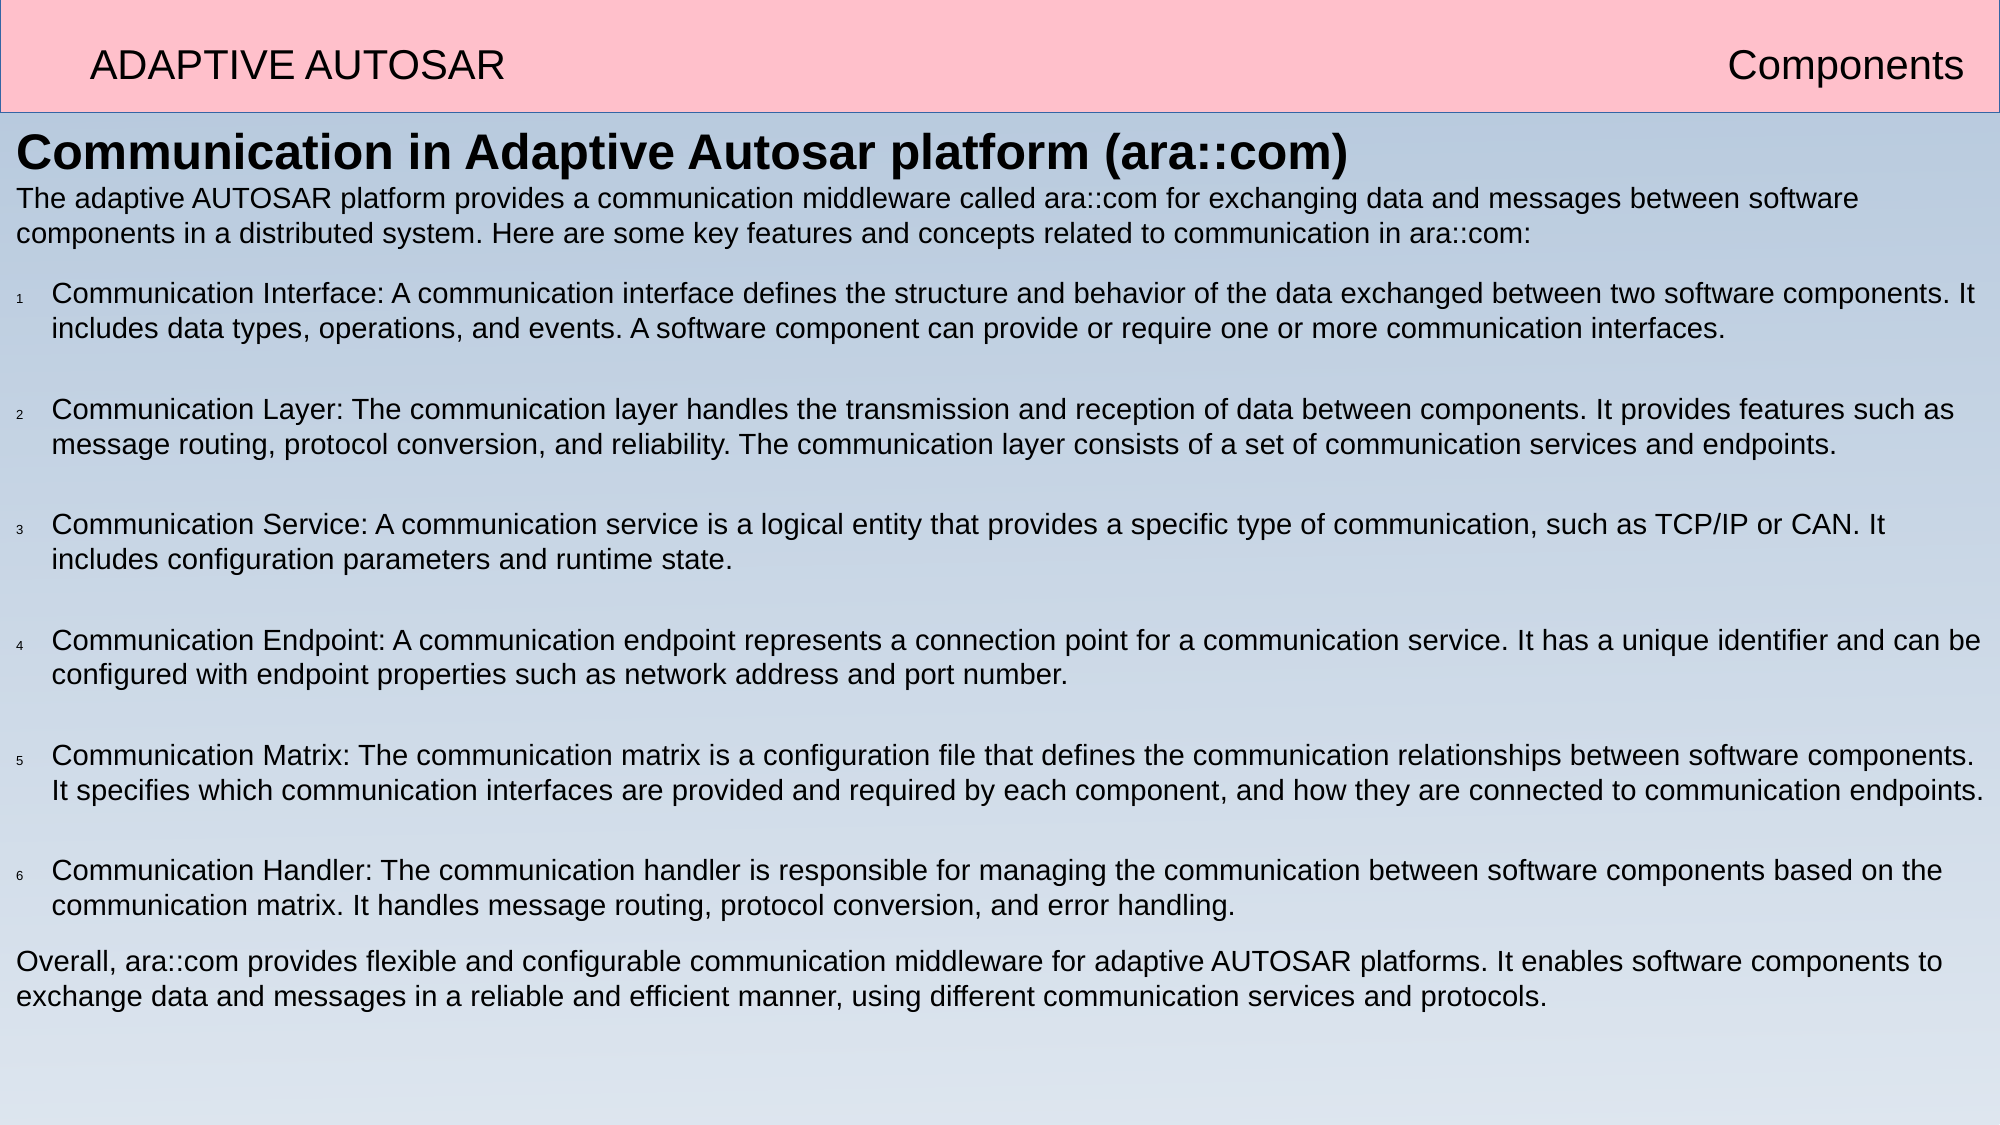

ADAPTIVE AUTOSAR								            Components
Communication in Adaptive Autosar platform (ara::com)
The adaptive AUTOSAR platform provides a communication middleware called ara::com for exchanging data and messages between software components in a distributed system. Here are some key features and concepts related to communication in ara::com:
Communication Interface: A communication interface defines the structure and behavior of the data exchanged between two software components. It includes data types, operations, and events. A software component can provide or require one or more communication interfaces.
Communication Layer: The communication layer handles the transmission and reception of data between components. It provides features such as message routing, protocol conversion, and reliability. The communication layer consists of a set of communication services and endpoints.
Communication Service: A communication service is a logical entity that provides a specific type of communication, such as TCP/IP or CAN. It includes configuration parameters and runtime state.
Communication Endpoint: A communication endpoint represents a connection point for a communication service. It has a unique identifier and can be configured with endpoint properties such as network address and port number.
Communication Matrix: The communication matrix is a configuration file that defines the communication relationships between software components. It specifies which communication interfaces are provided and required by each component, and how they are connected to communication endpoints.
Communication Handler: The communication handler is responsible for managing the communication between software components based on the communication matrix. It handles message routing, protocol conversion, and error handling.
Overall, ara::com provides flexible and configurable communication middleware for adaptive AUTOSAR platforms. It enables software components to exchange data and messages in a reliable and efficient manner, using different communication services and protocols.